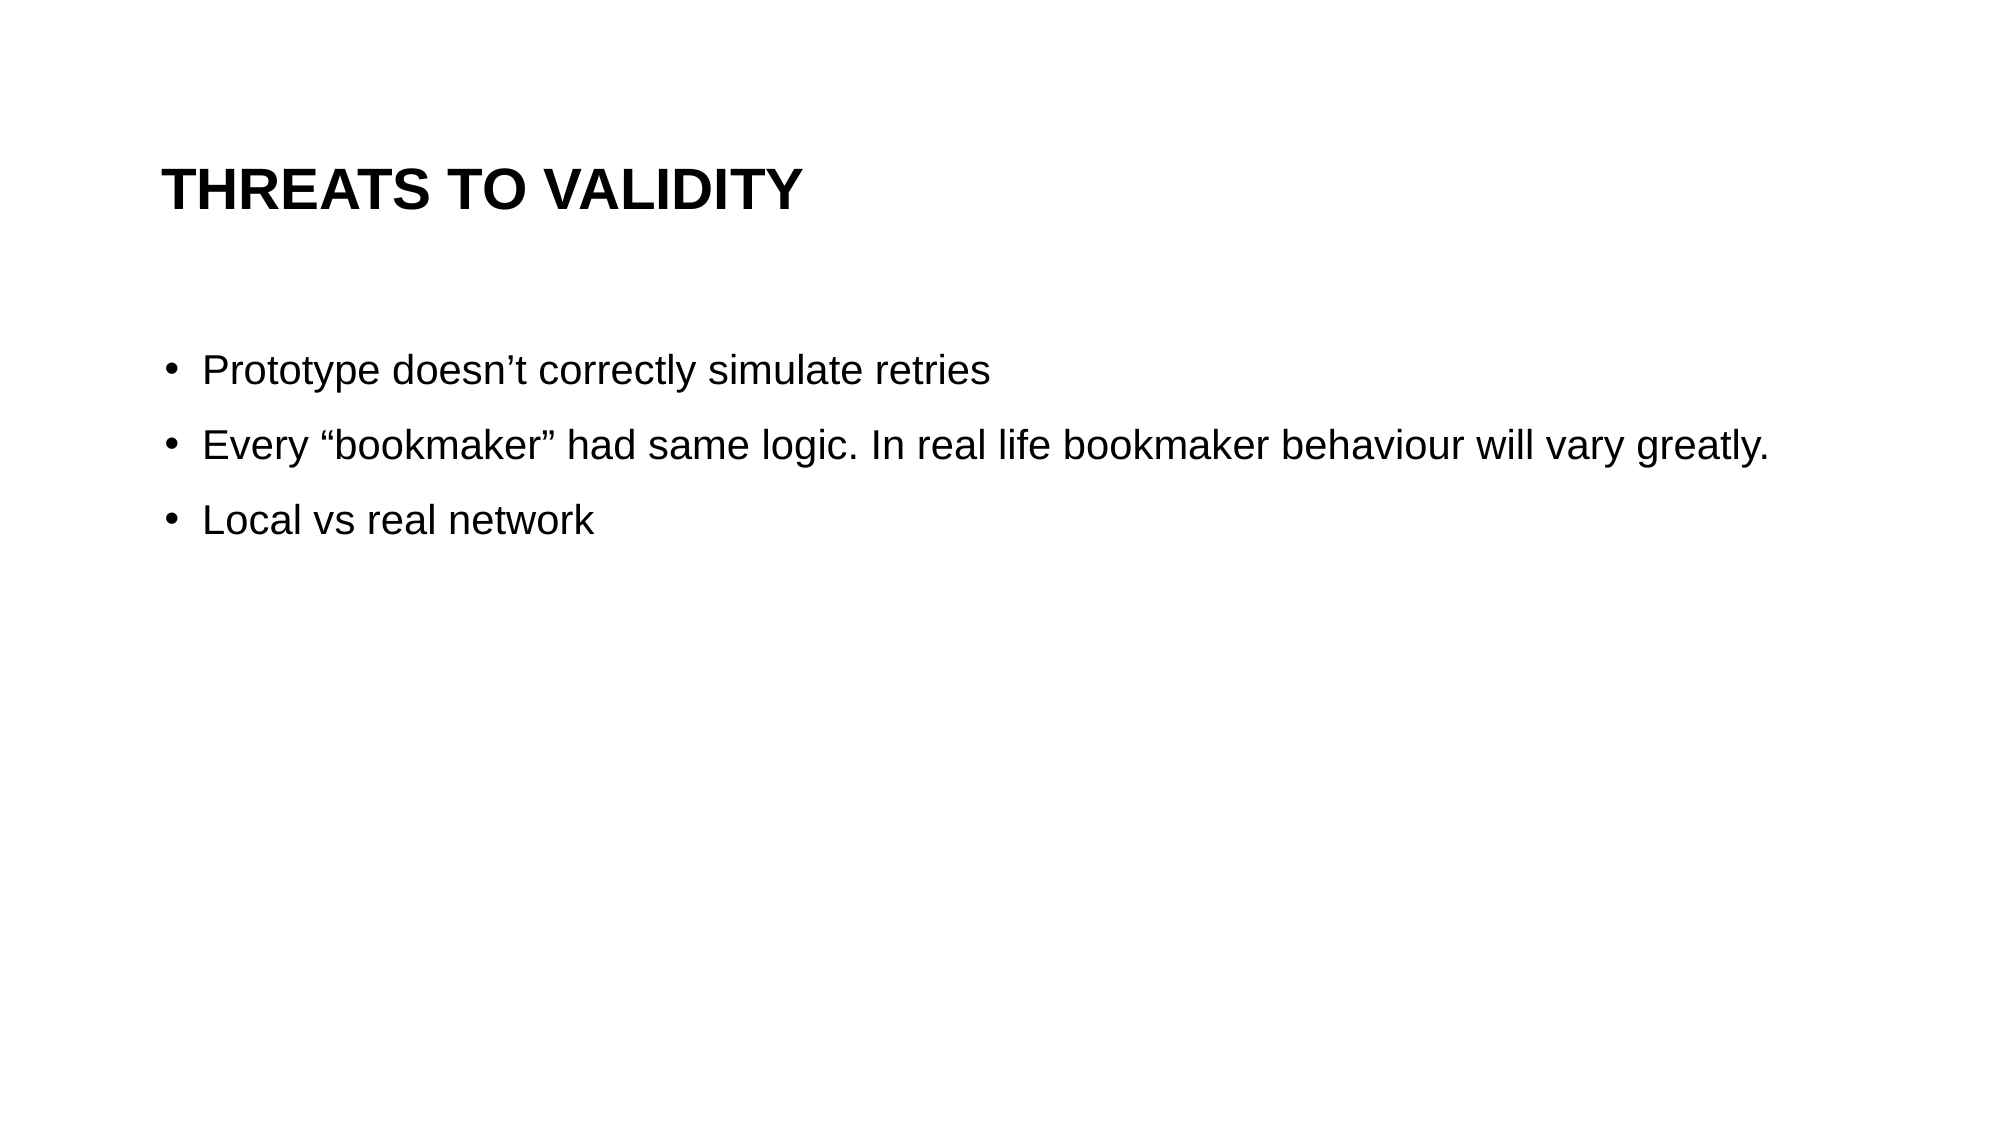

# Threats to validity
Prototype doesn’t correctly simulate retries
Every “bookmaker” had same logic. In real life bookmaker behaviour will vary greatly.
Local vs real network